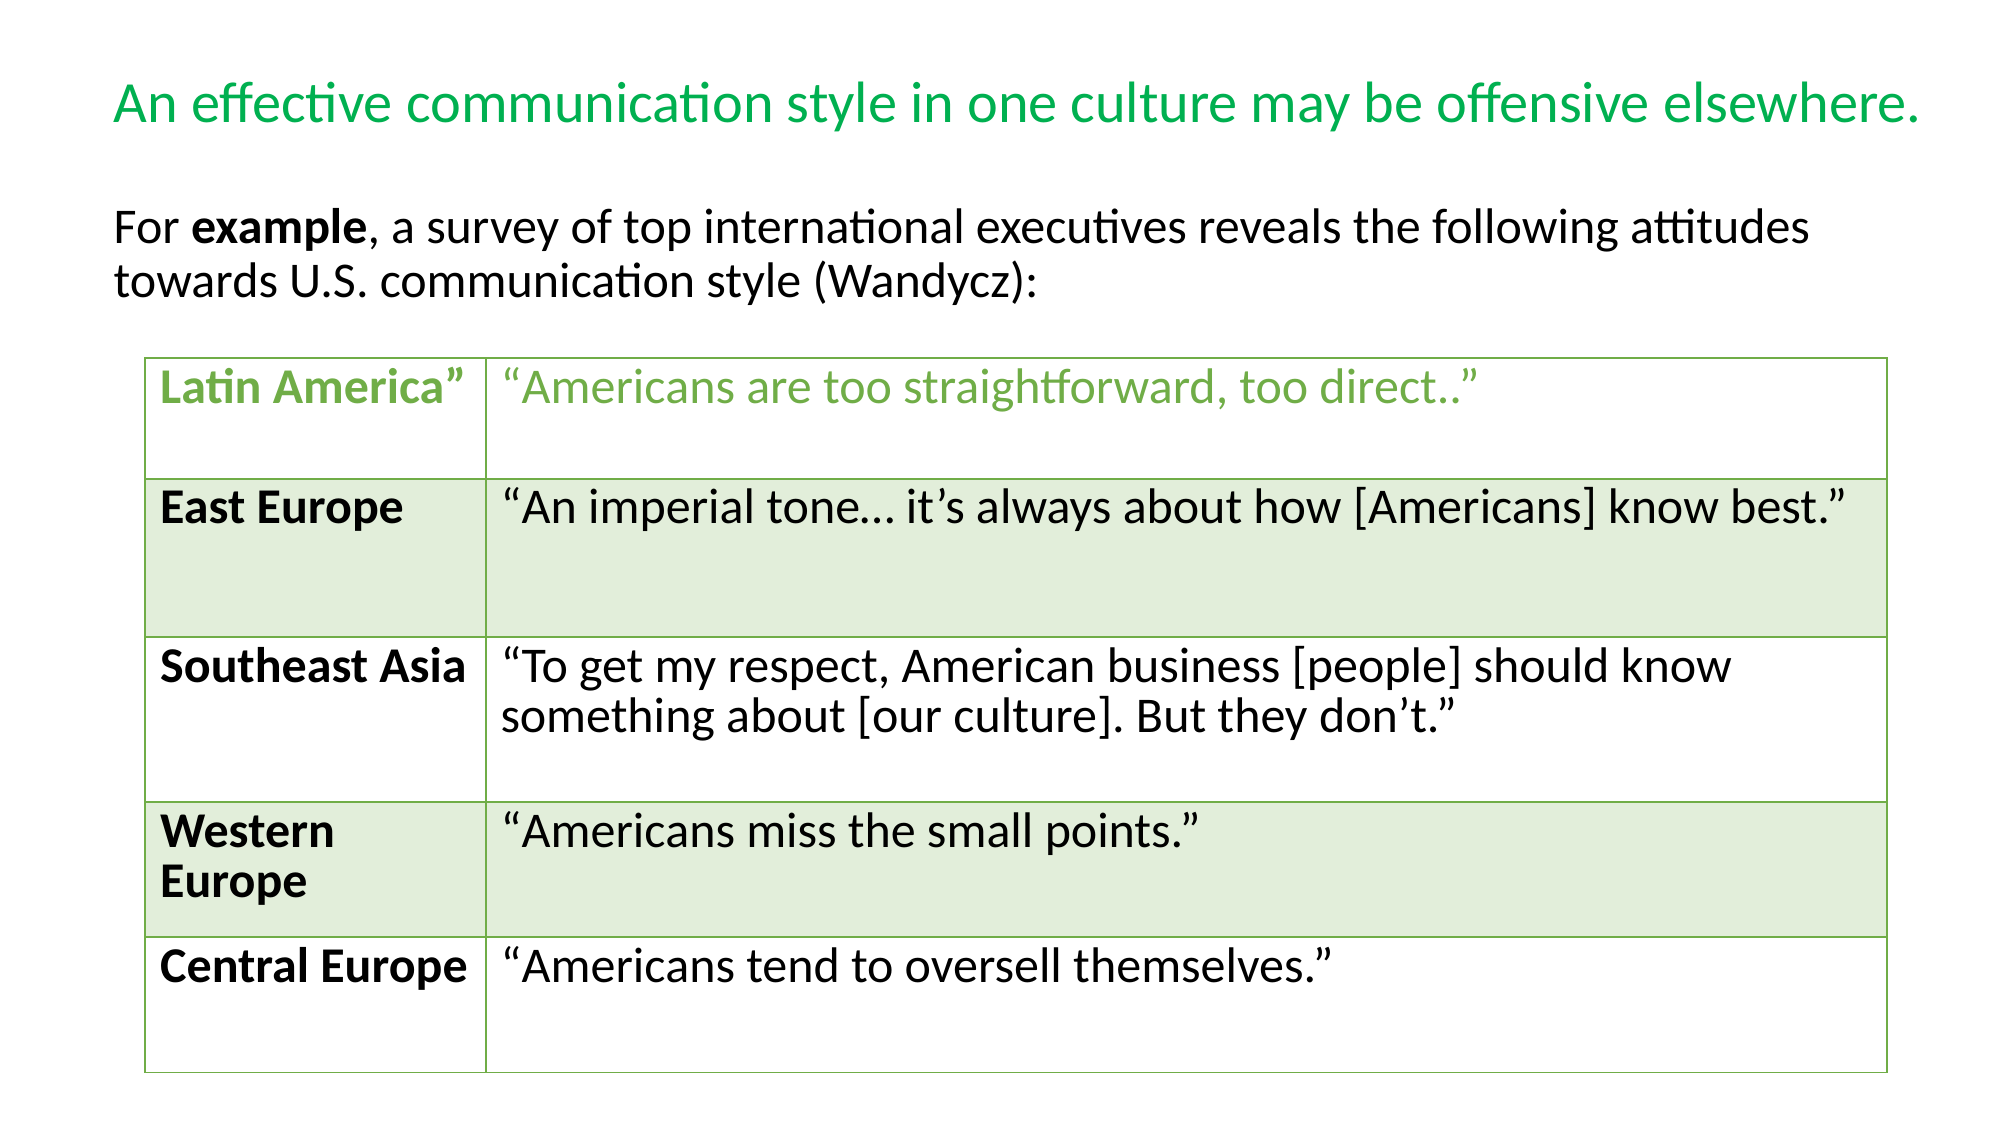

An effective communication style in one culture may be offensive elsewhere.

For example, a survey of top international executives reveals the following attitudes towards U.S. communication style (Wandycz):

| Latin America” | “Americans are too straightforward, too direct..” |
| --- | --- |
| East Europe | “An imperial tone… it’s always about how [Americans] know best.” |
| Southeast Asia | “To get my respect, American business [people] should know something about [our culture]. But they don’t.” |
| Western Europe | “Americans miss the small points.” |
| Central Europe | “Americans tend to oversell themselves.” |